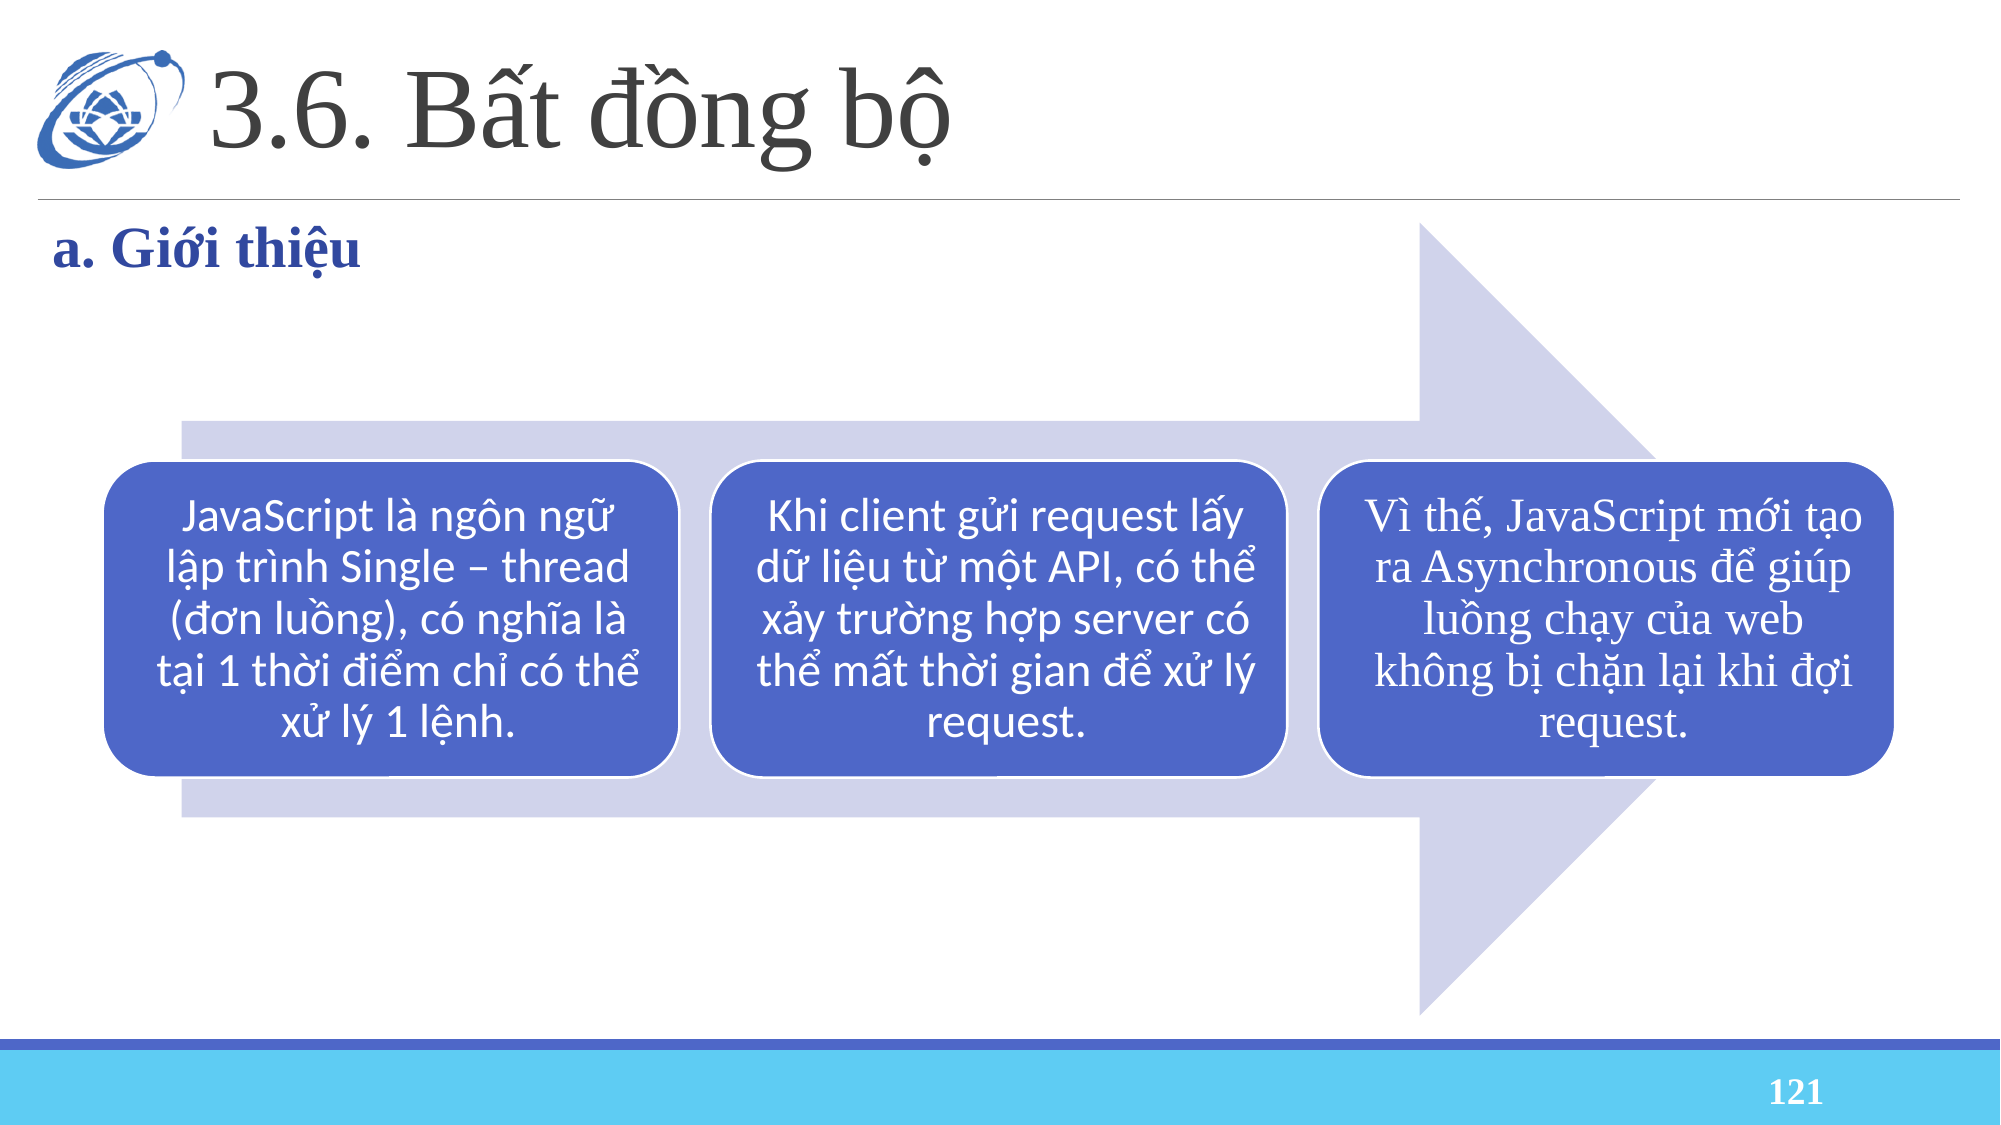

# 3.6. Bất đồng bộ
a. Giới thiệu

JavaScript là ngôn ngữ lập trình Single – thread (đơn luồng), có nghĩa là tại 1 thời điểm chỉ có thể xử lý 1 lệnh.
Khi client gửi request lấy dữ liệu từ một API, có thể xảy trường hợp server có thể mất thời gian để xử lý request.
Vì thế, JavaScript mới tạo ra Asynchronous để giúp luồng chạy của web không bị chặn lại khi đợi request.
121